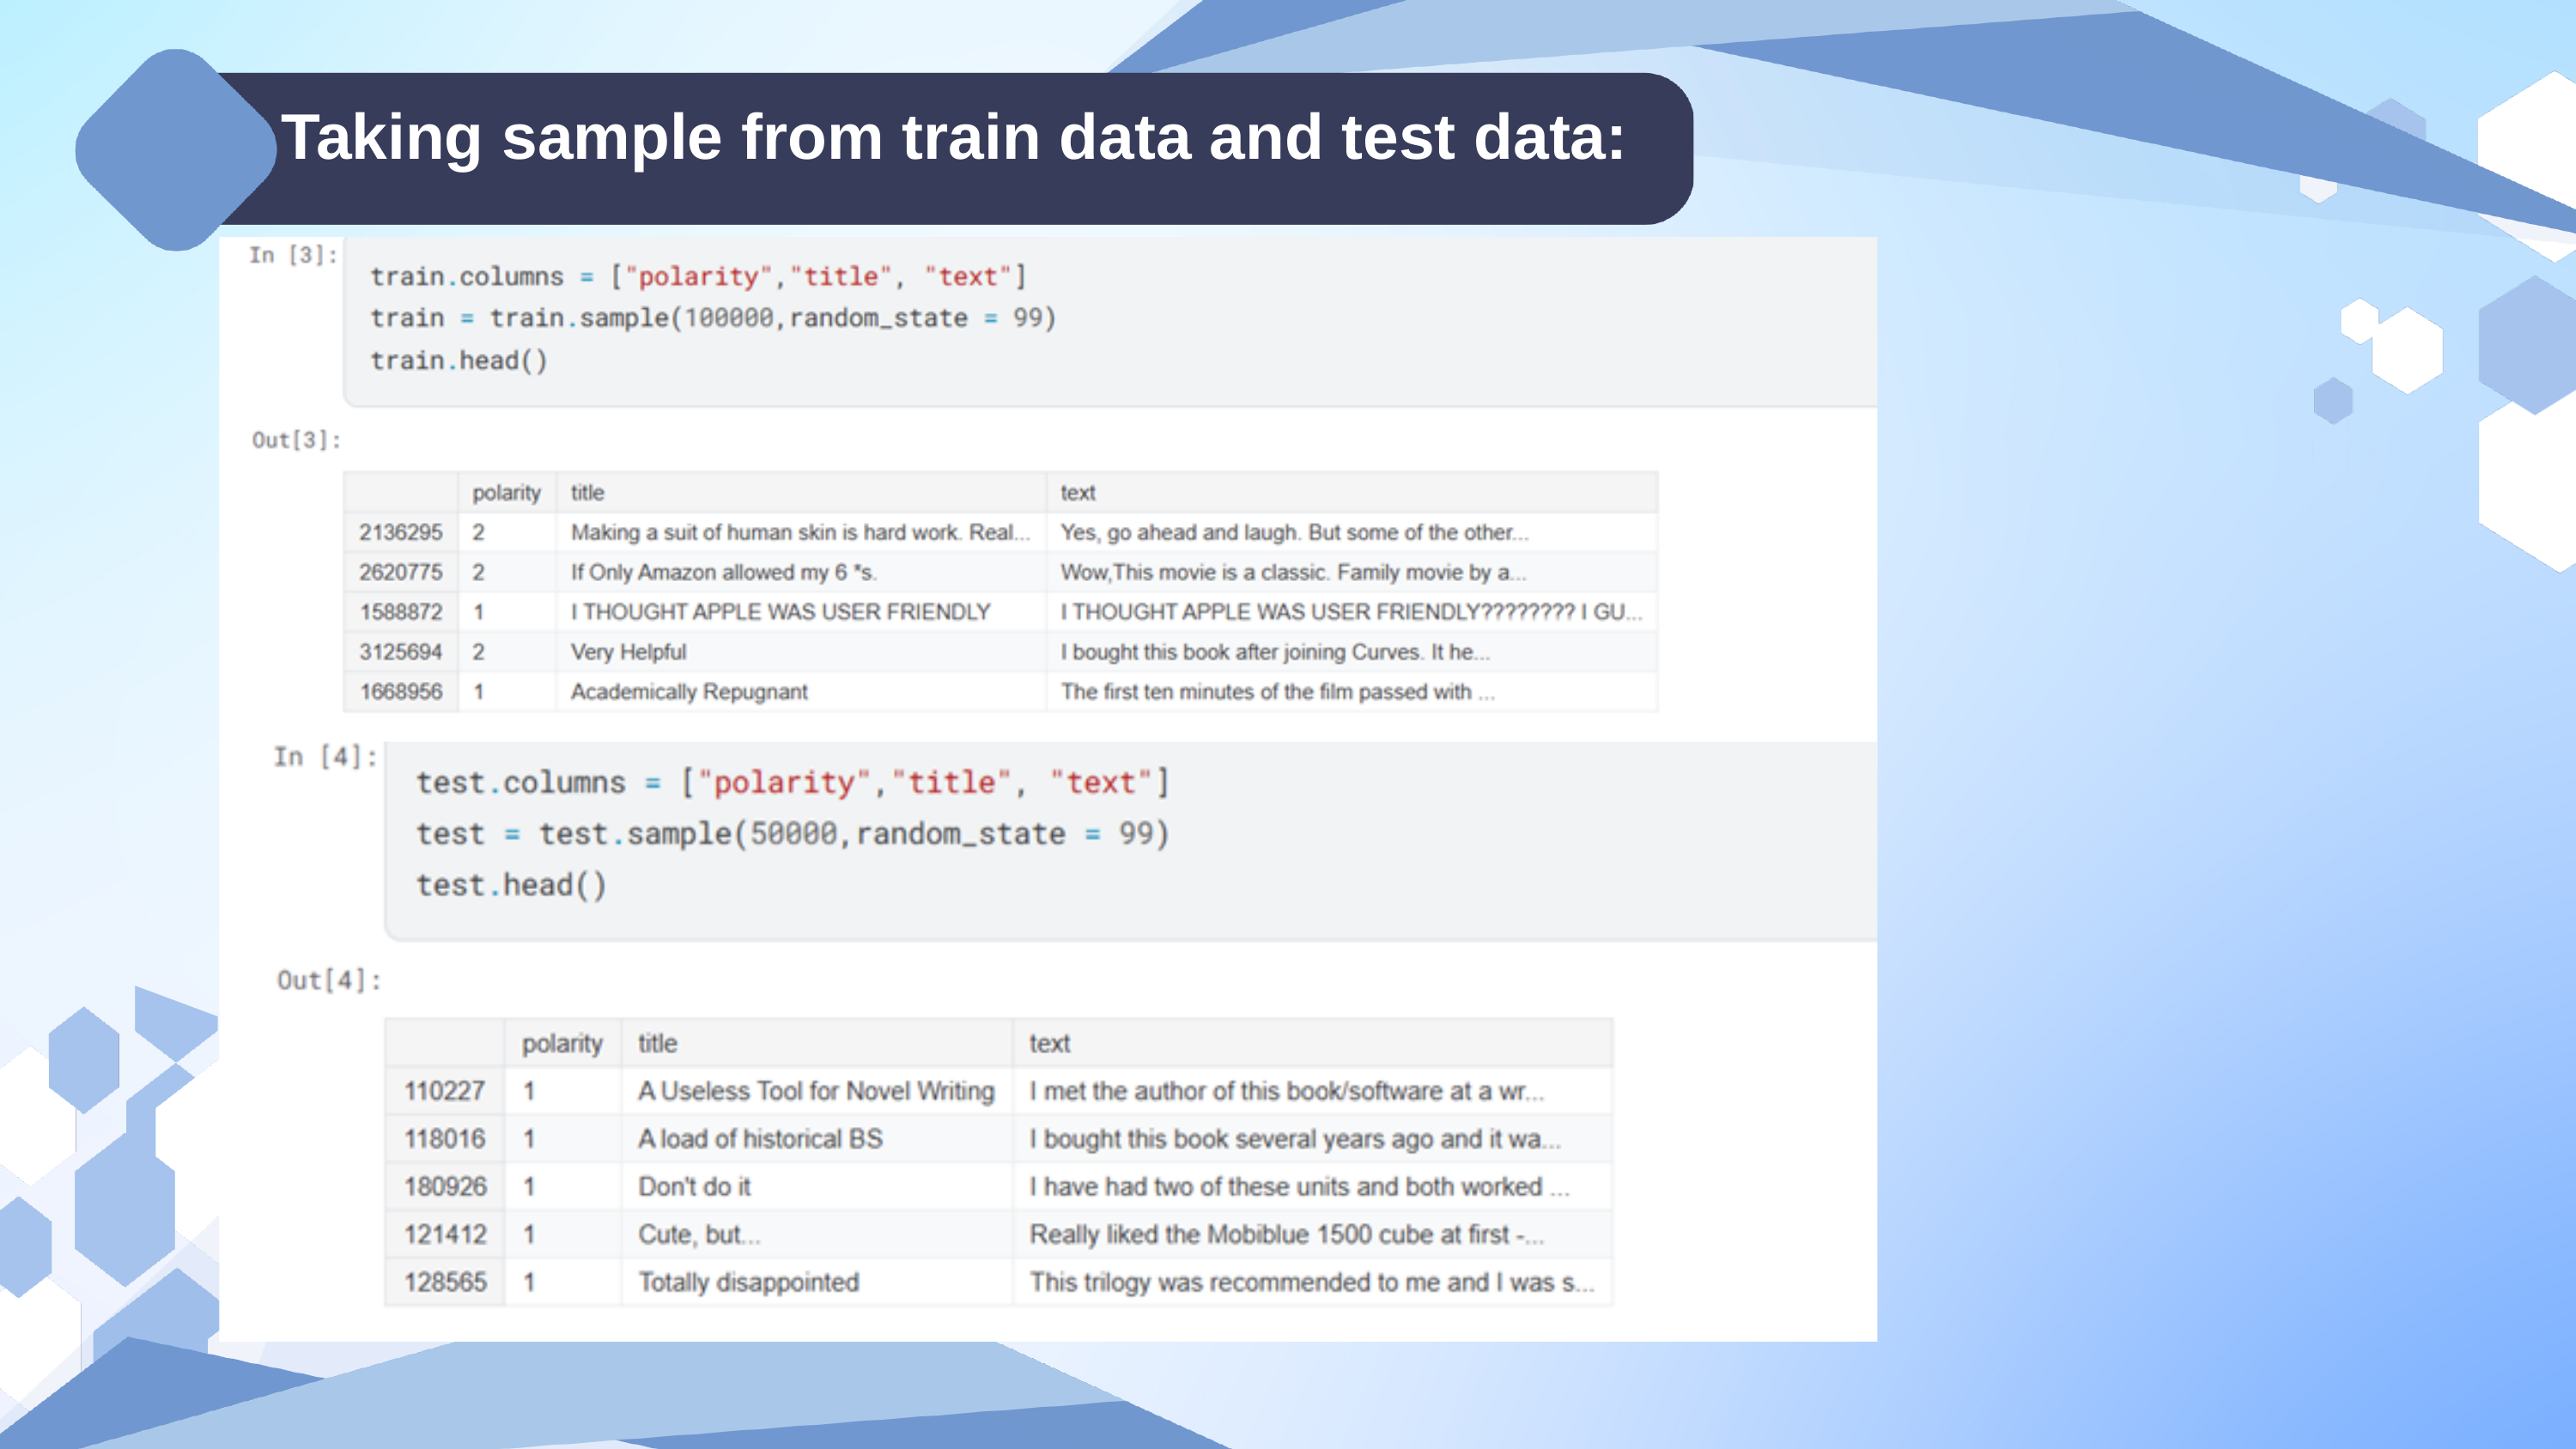

Taking sample from train data and test data: